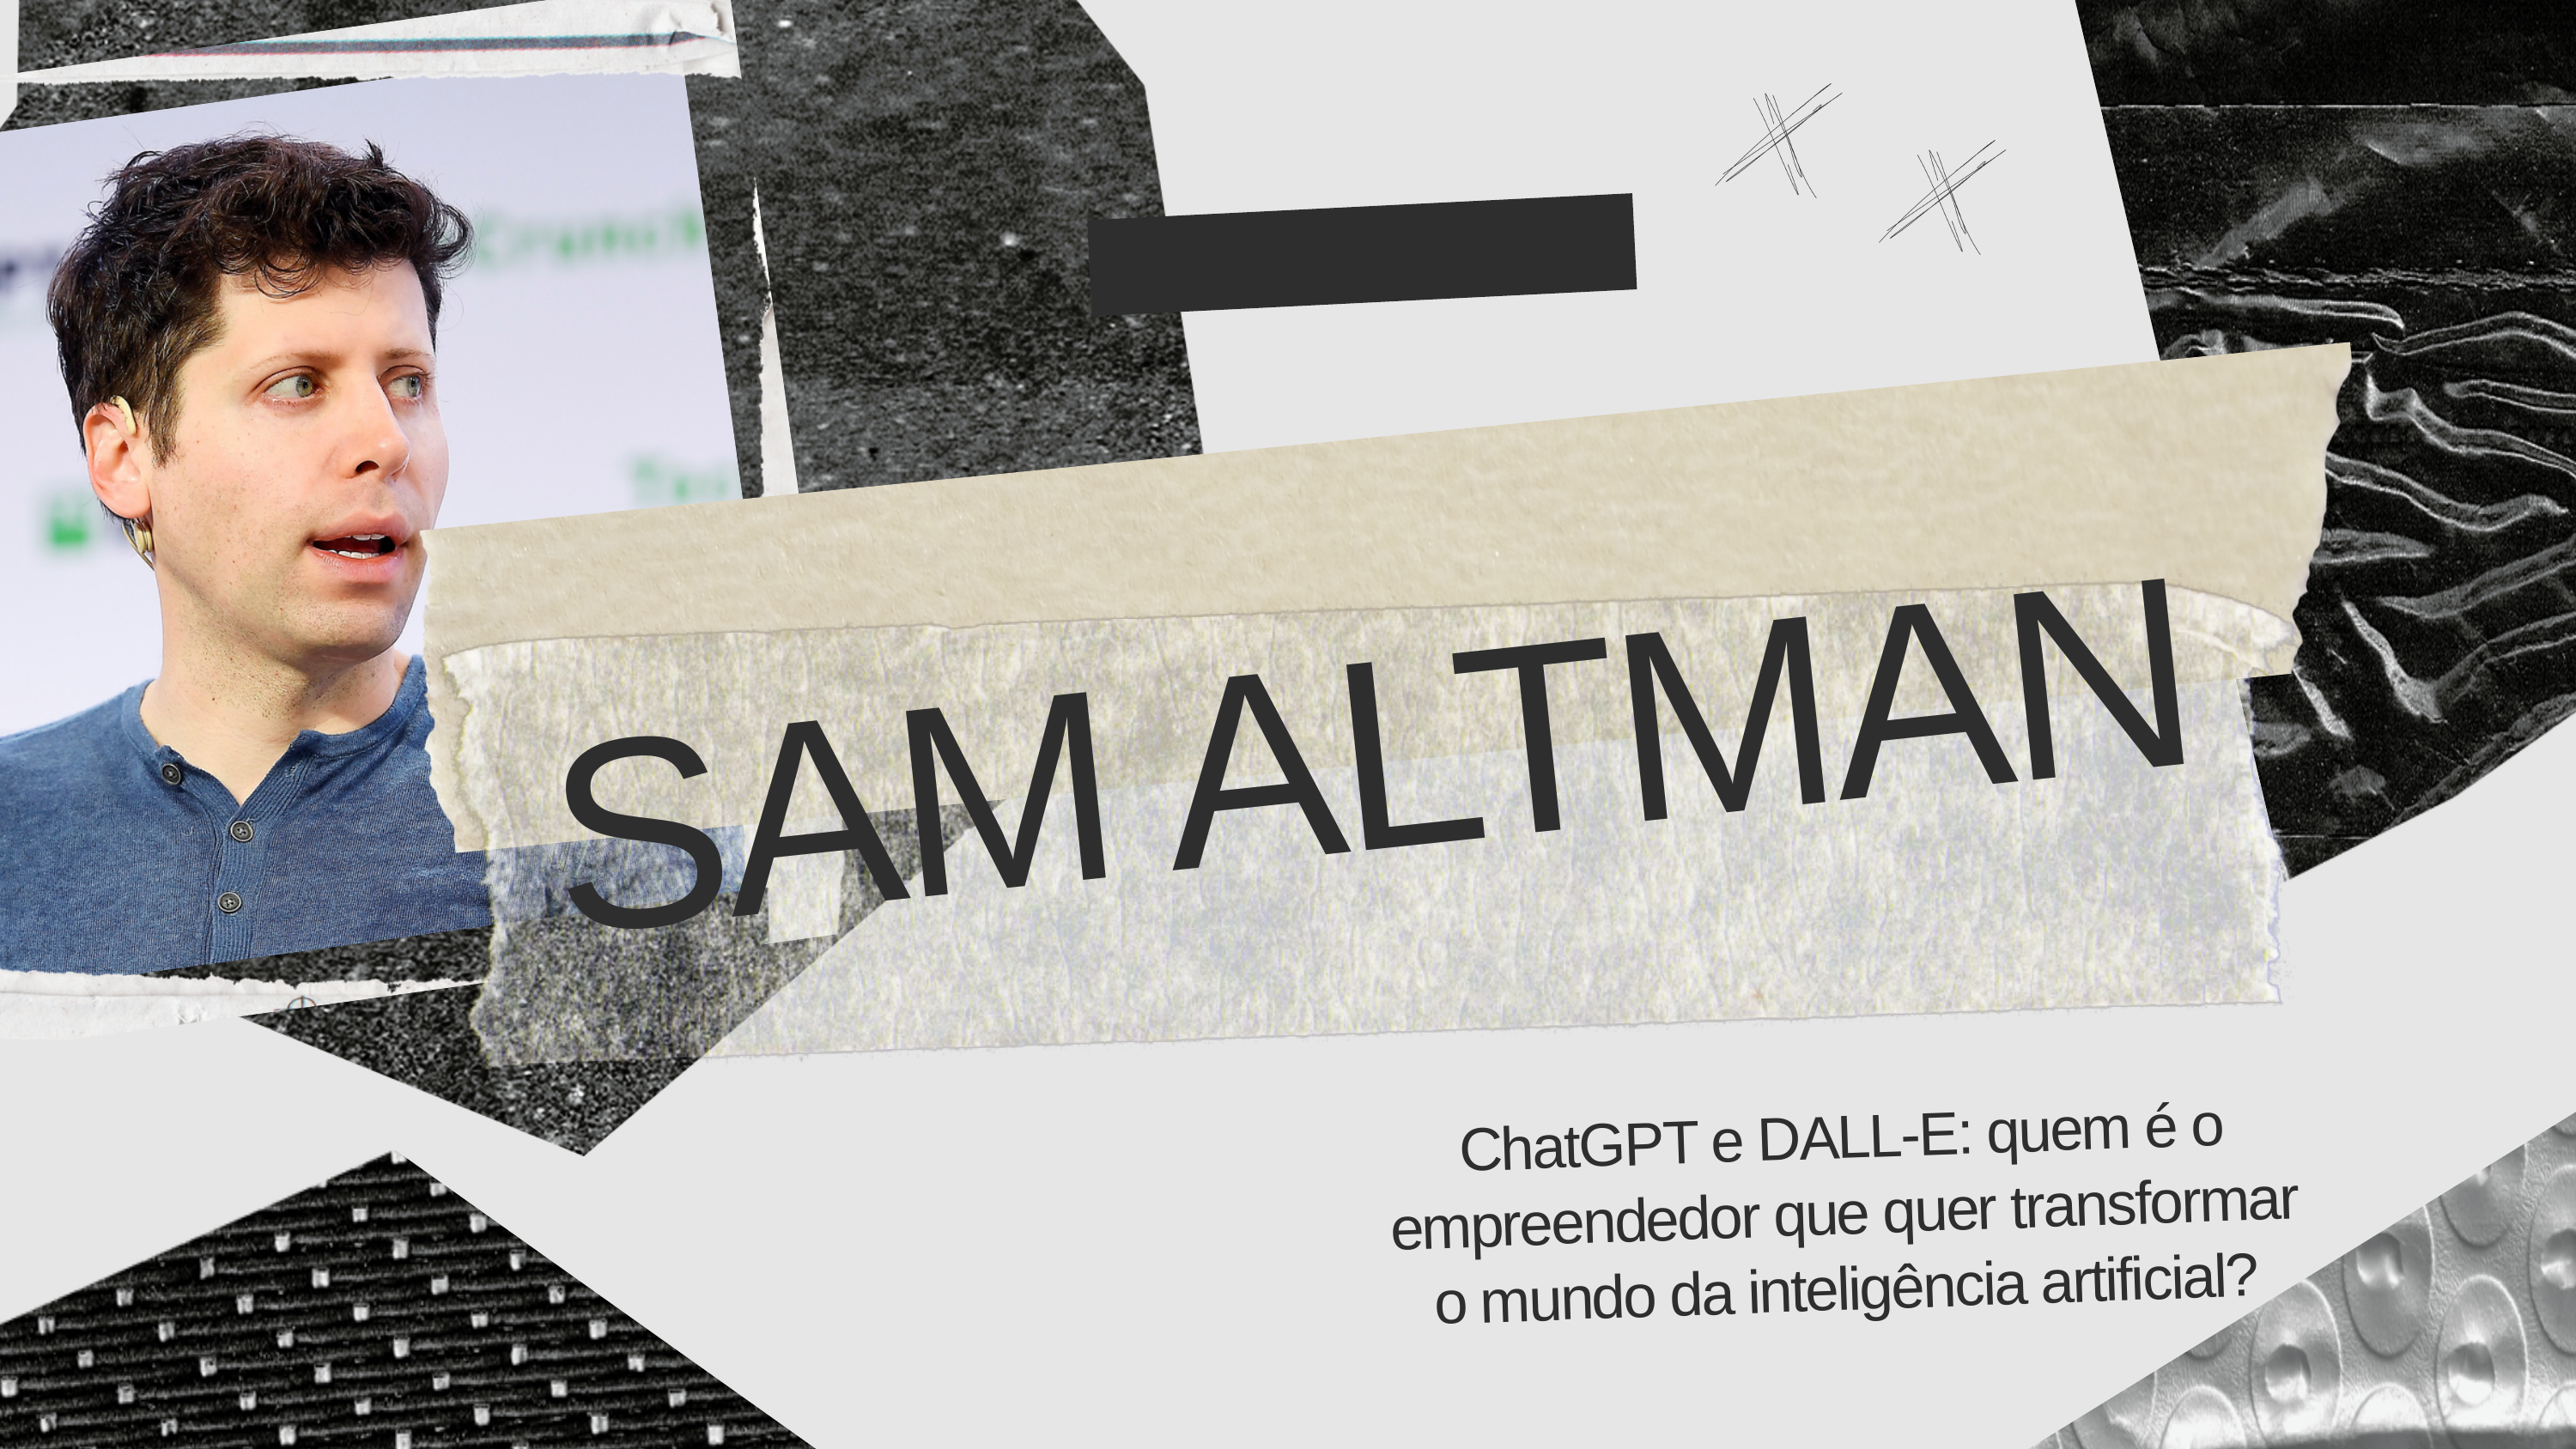

BIOGRAFIA

SAM ALTMAN
ChatGPT e DALL-E: quem é o empreendedor que quer transformar o mundo da inteligência artificial?